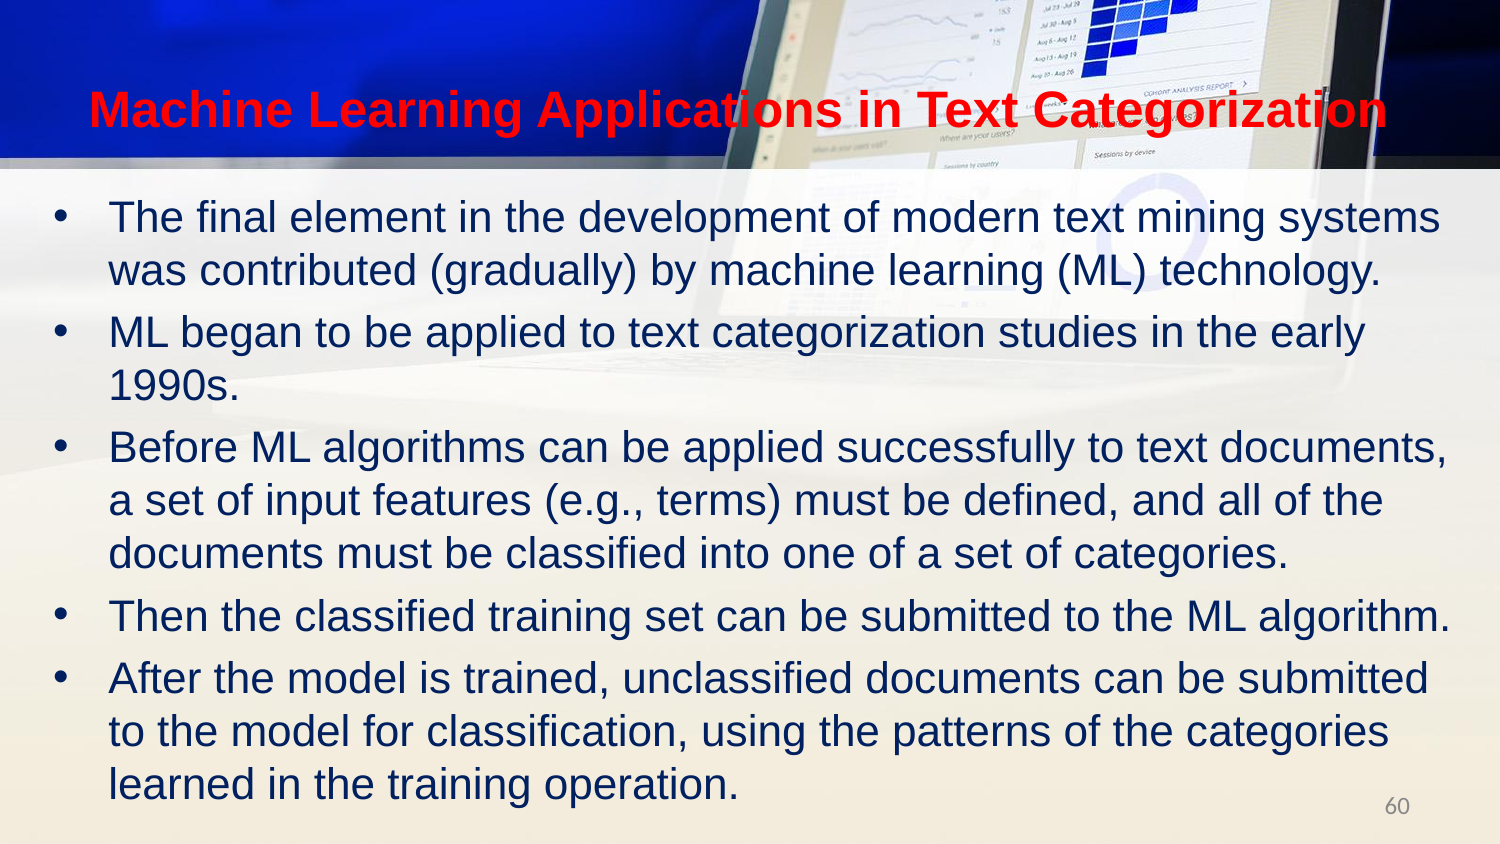

# Machine Learning Applications in Text Categorization
The final element in the development of modern text mining systems was contributed (gradually) by machine learning (ML) technology.
ML began to be applied to text categorization studies in the early 1990s.
Before ML algorithms can be applied successfully to text documents, a set of input features (e.g., terms) must be defined, and all of the documents must be classified into one of a set of categories.
Then the classified training set can be submitted to the ML algorithm.
After the model is trained, unclassified documents can be submitted to the model for classification, using the patterns of the categories learned in the training operation.

60